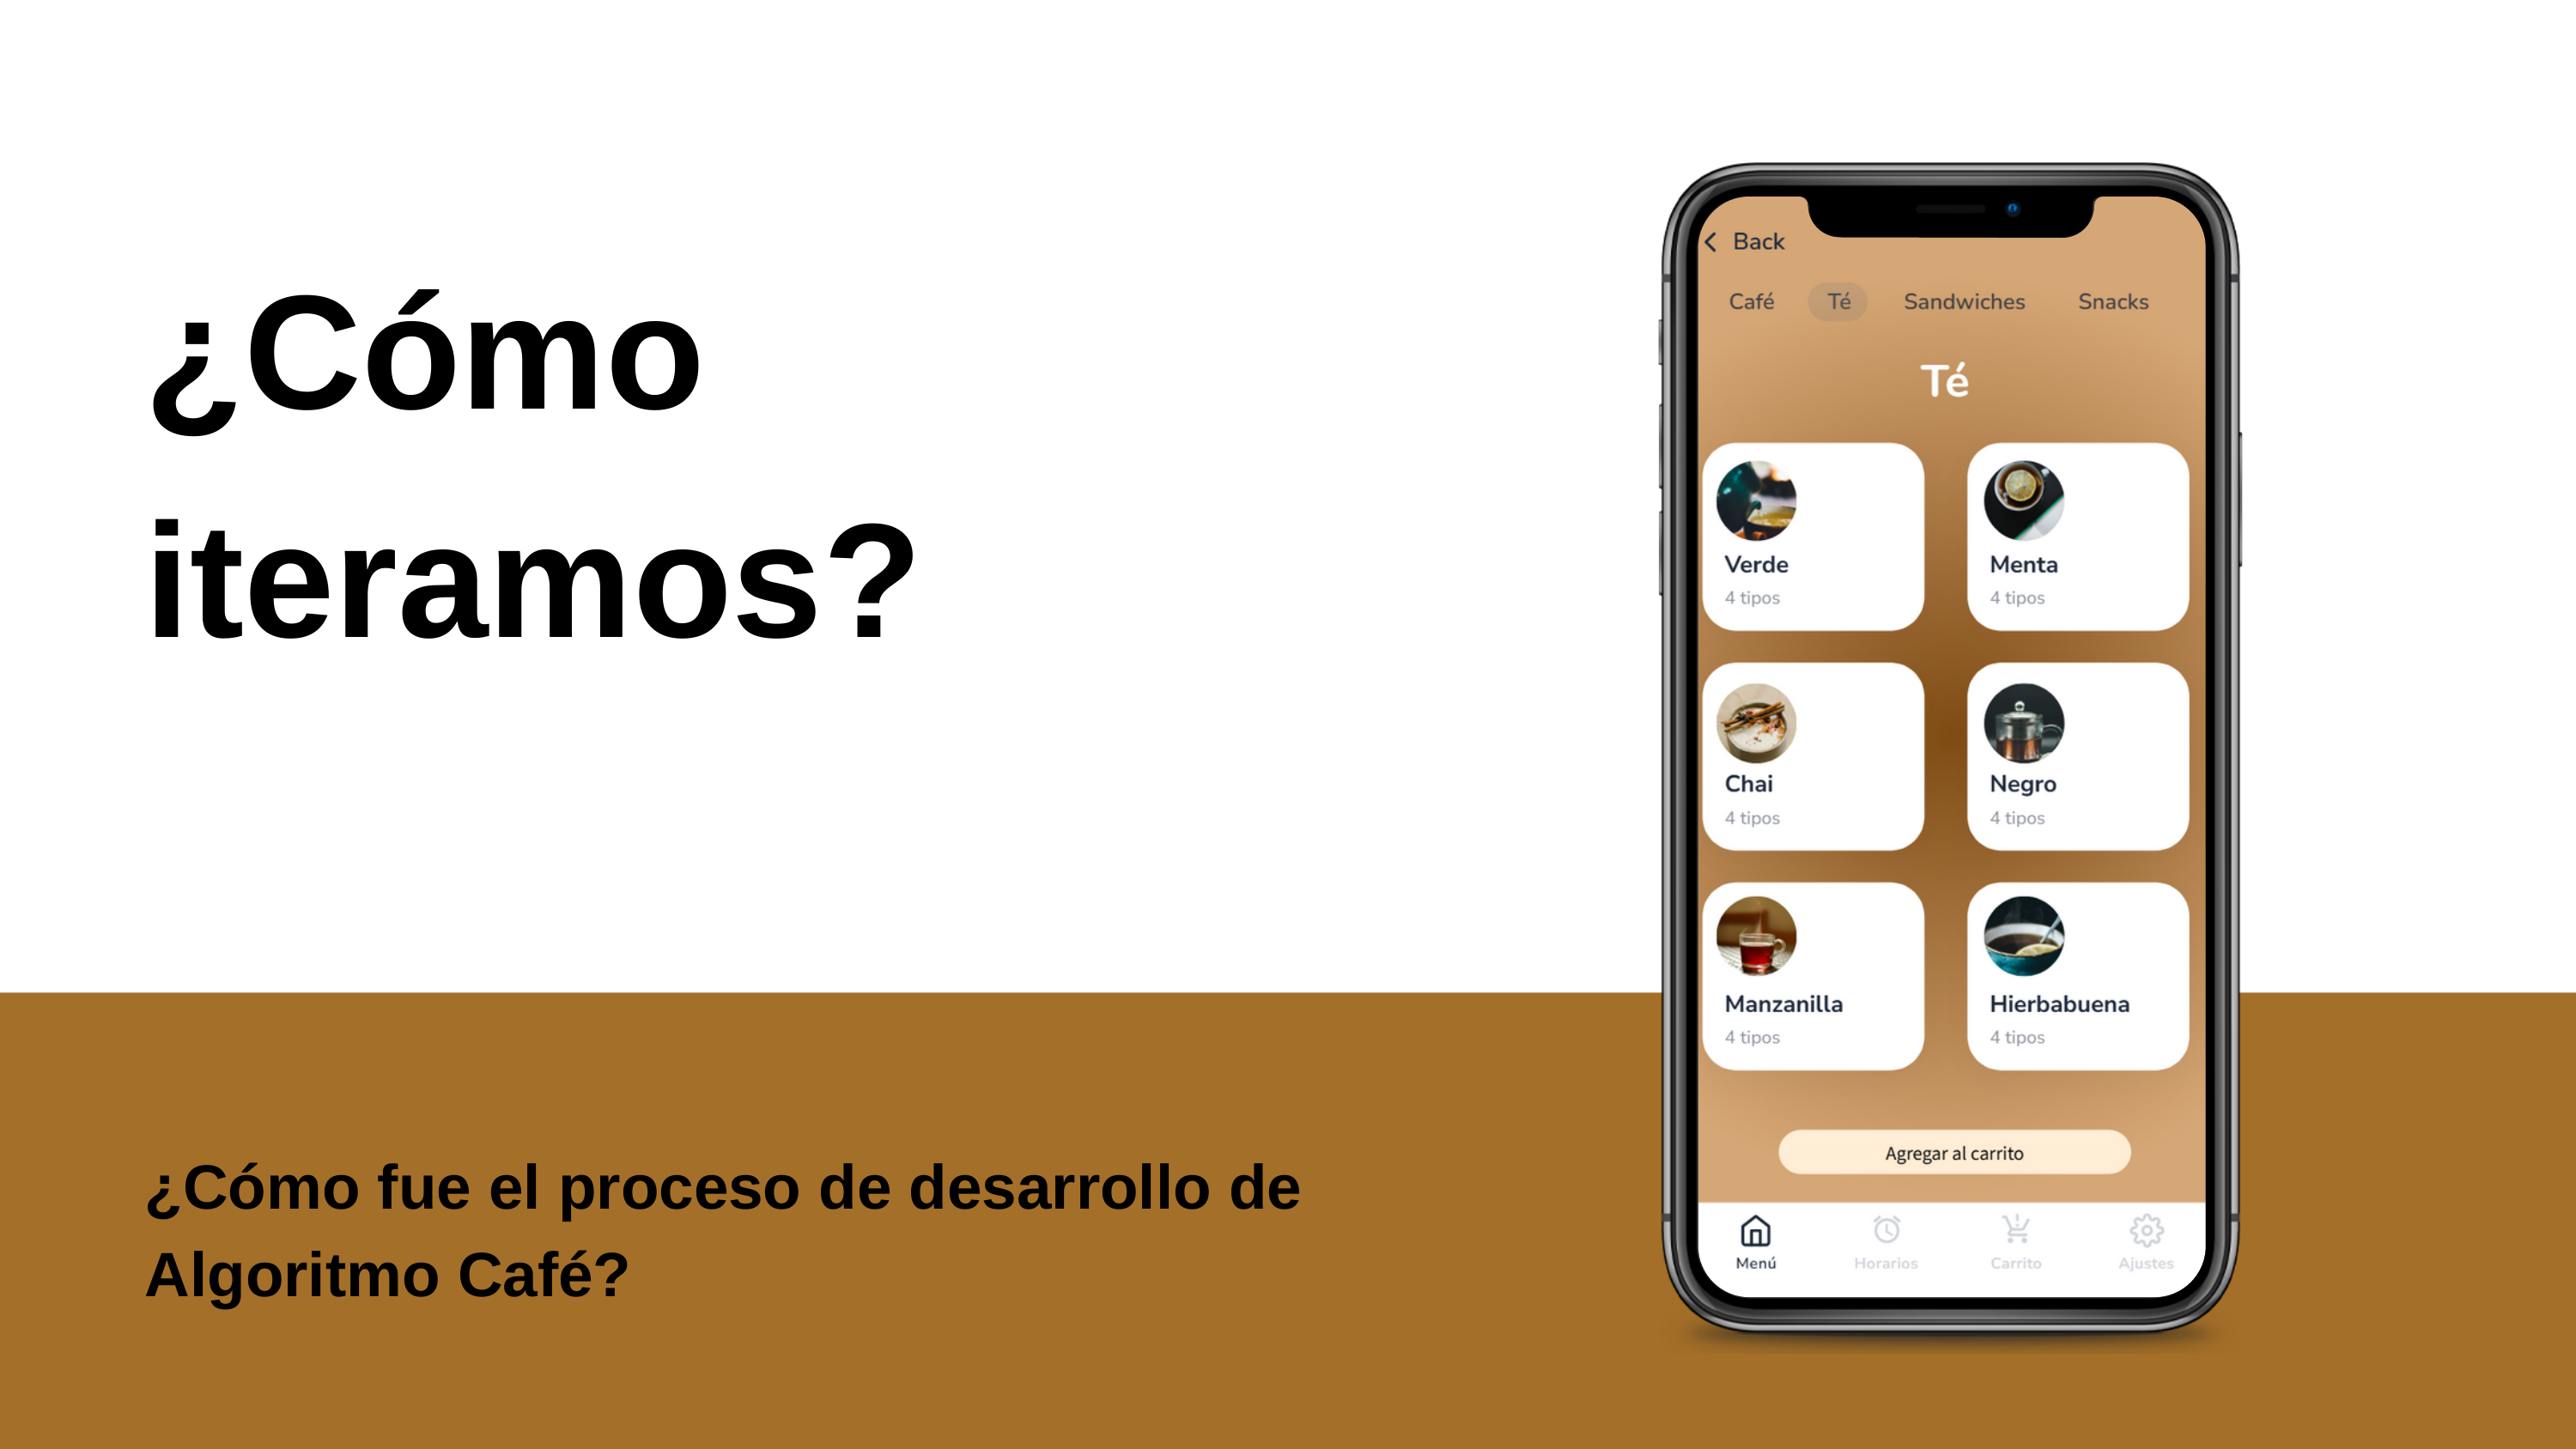

¿Cómo iteramos?

¿Cómo fue el proceso de desarrollo de Algoritmo Café?